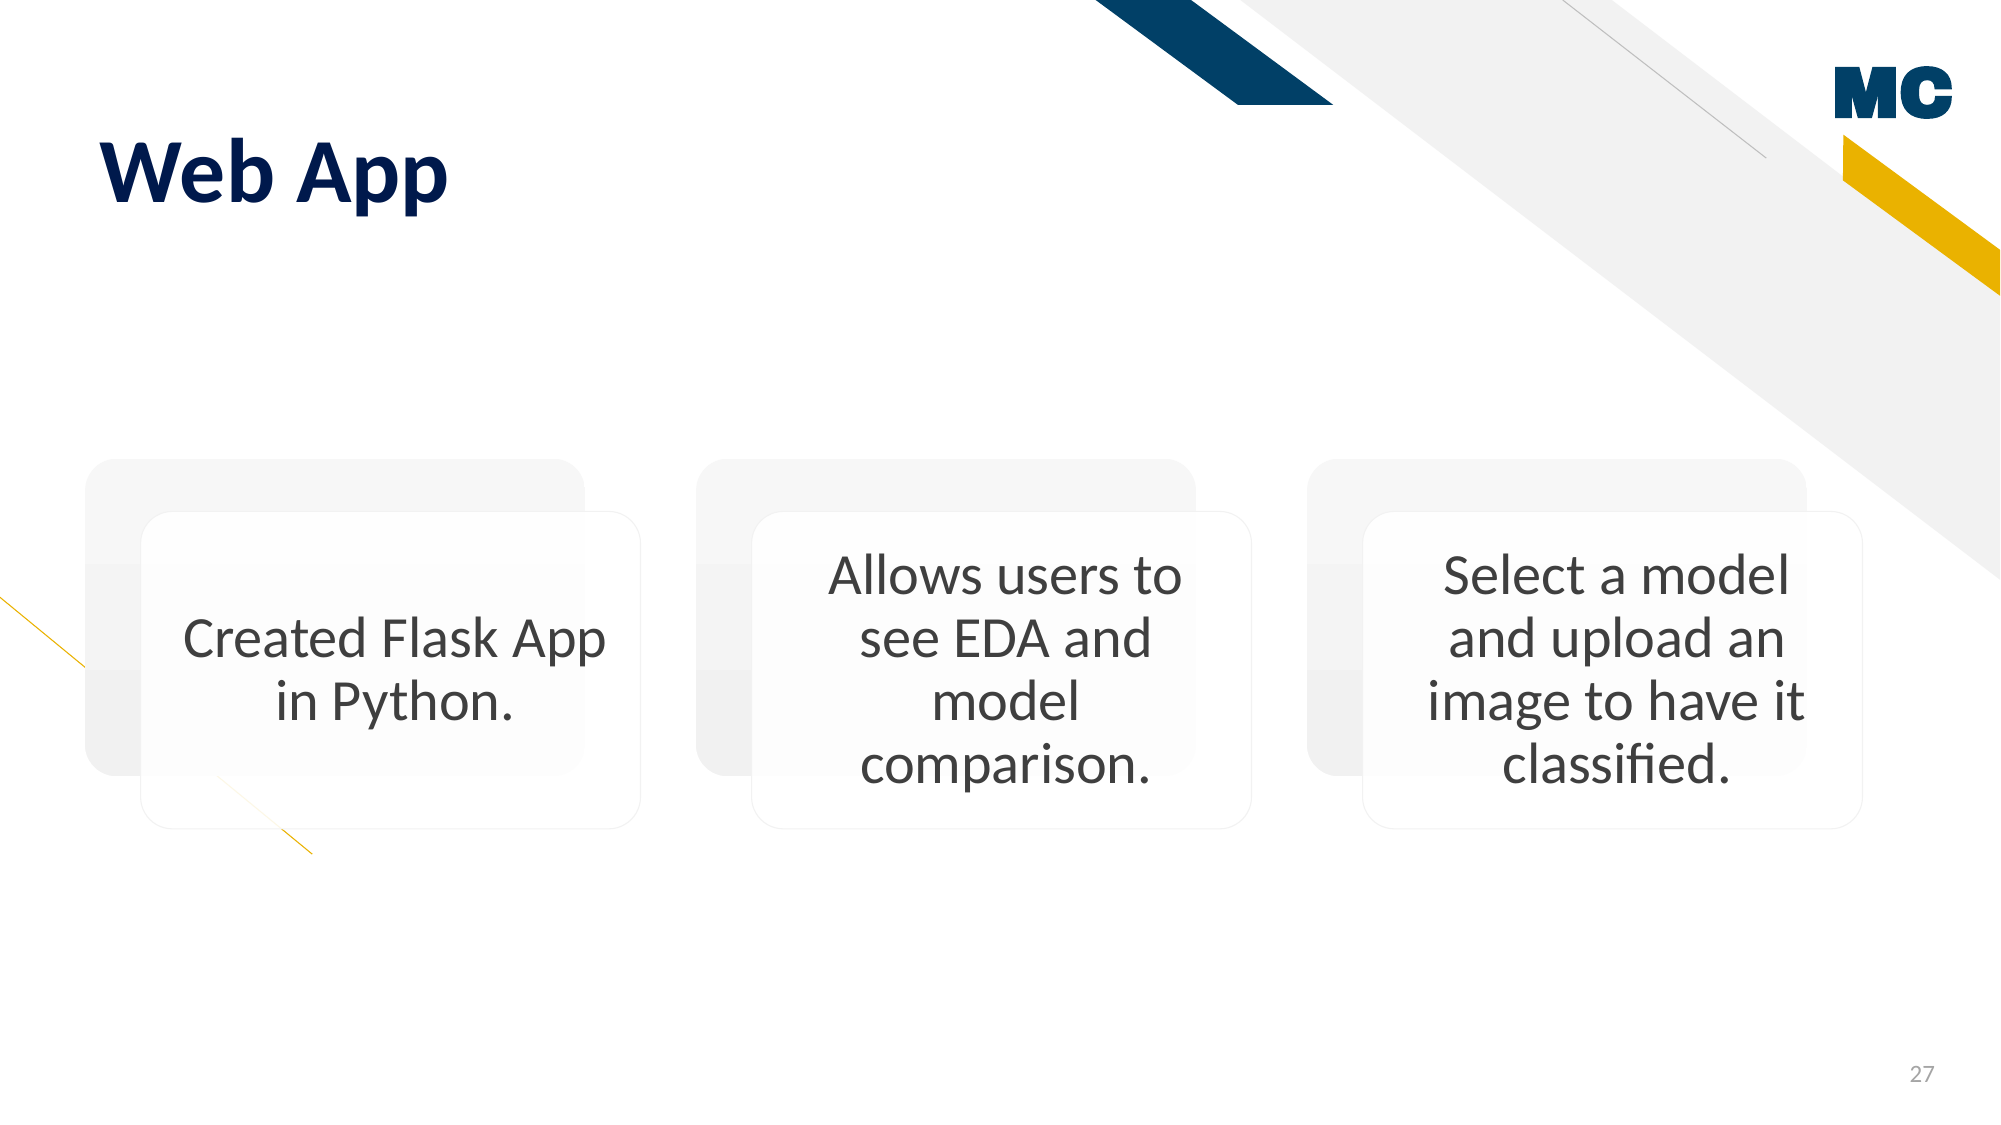

# Web App
Created Flask App in Python.
Allows users to see EDA and model comparison.
Select a model and upload an image to have it classified.
27